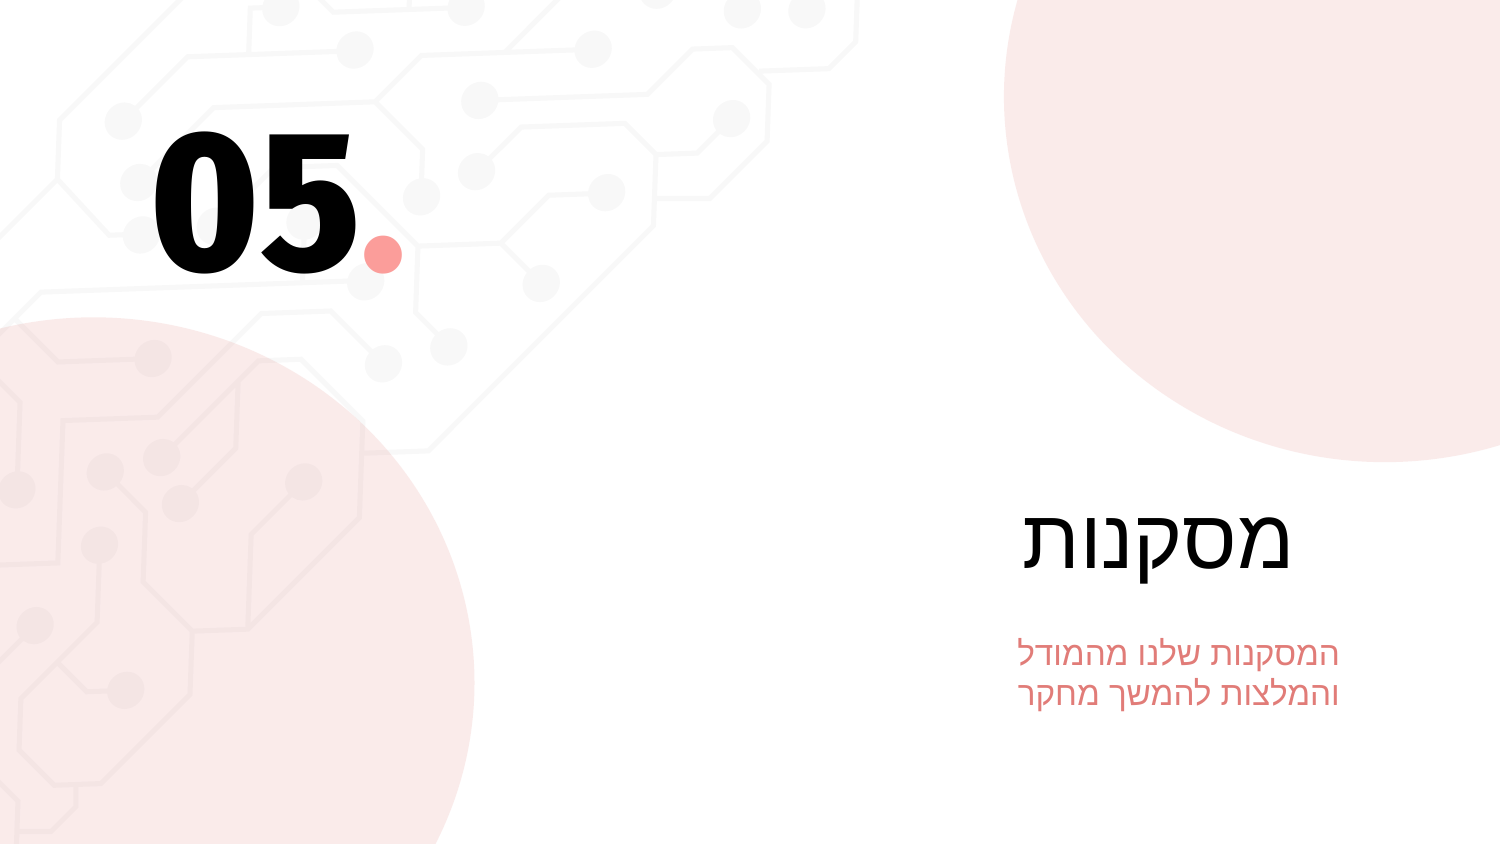

05.

# מסקנות
המסקנות שלנו מהמודל והמלצות להמשך מחקר